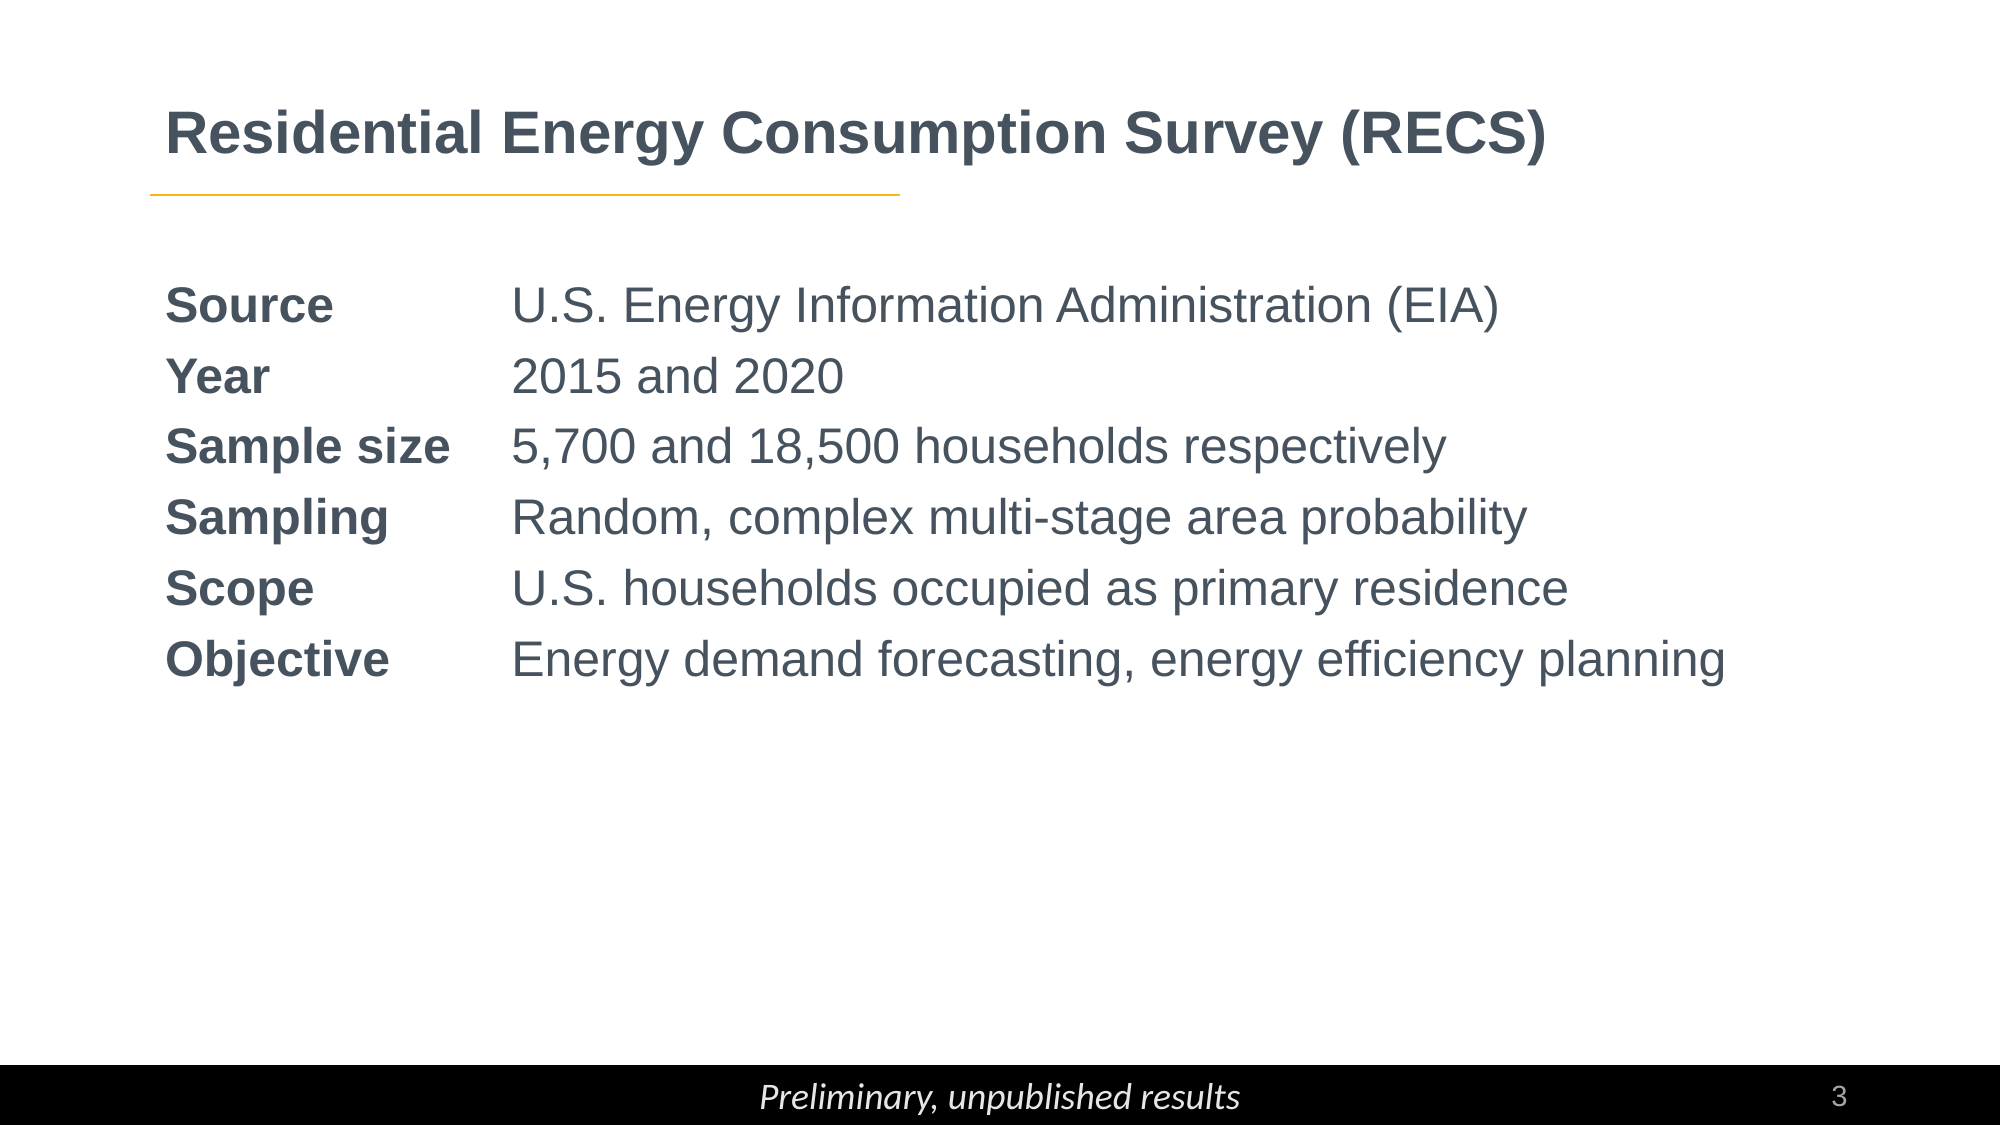

# Residential Energy Consumption Survey (RECS)
| Source | U.S. Energy Information Administration (EIA) |
| --- | --- |
| Year | 2015 and 2020 |
| Sample size | 5,700 and 18,500 households respectively |
| Sampling | Random, complex multi-stage area probability |
| Scope | U.S. households occupied as primary residence |
| Objective | Energy demand forecasting, energy efficiency planning |
3